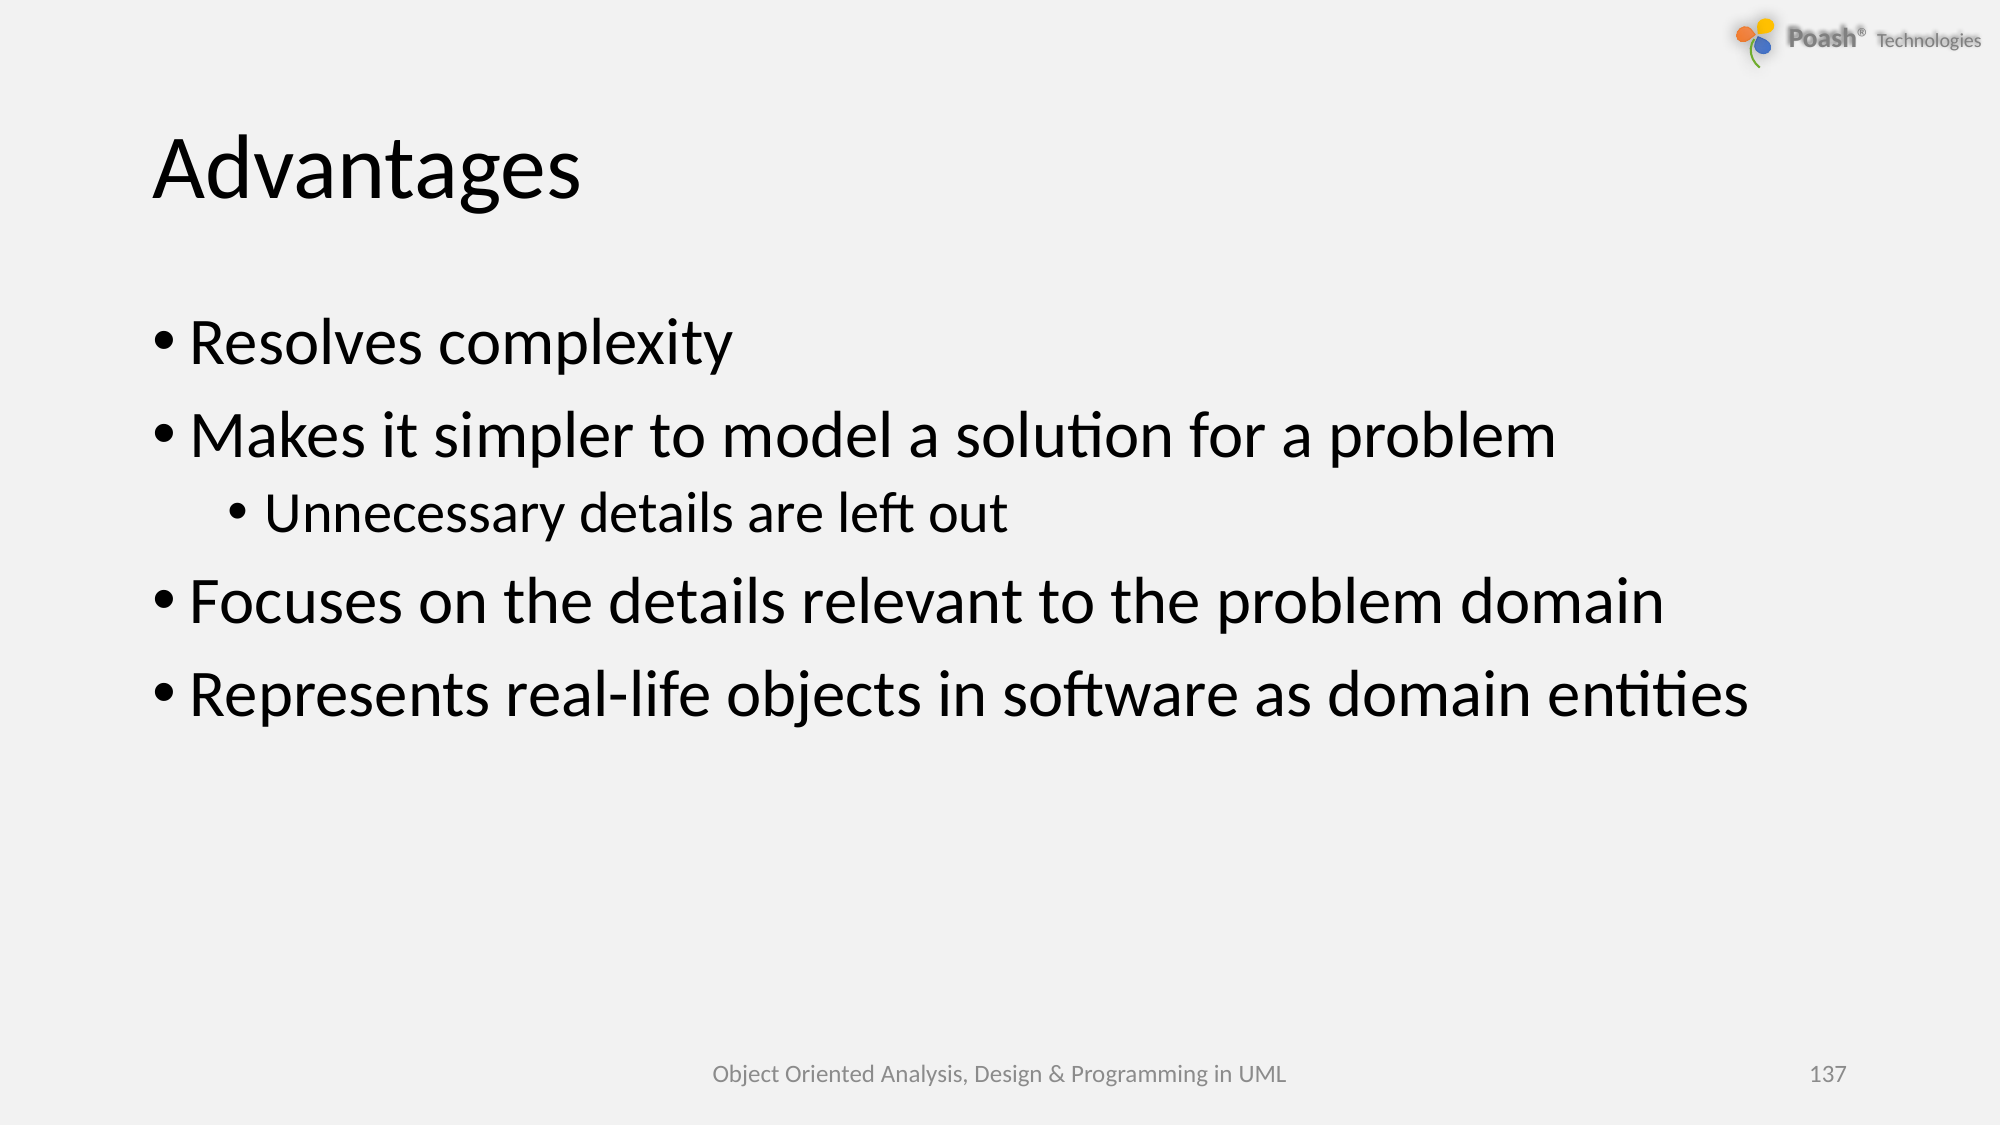

# Advantages
Resolves complexity
Makes it simpler to model a solution for a problem
Unnecessary details are left out
Focuses on the details relevant to the problem domain
Represents real-life objects in software as domain entities

Object Oriented Analysis, Design & Programming in UML
137